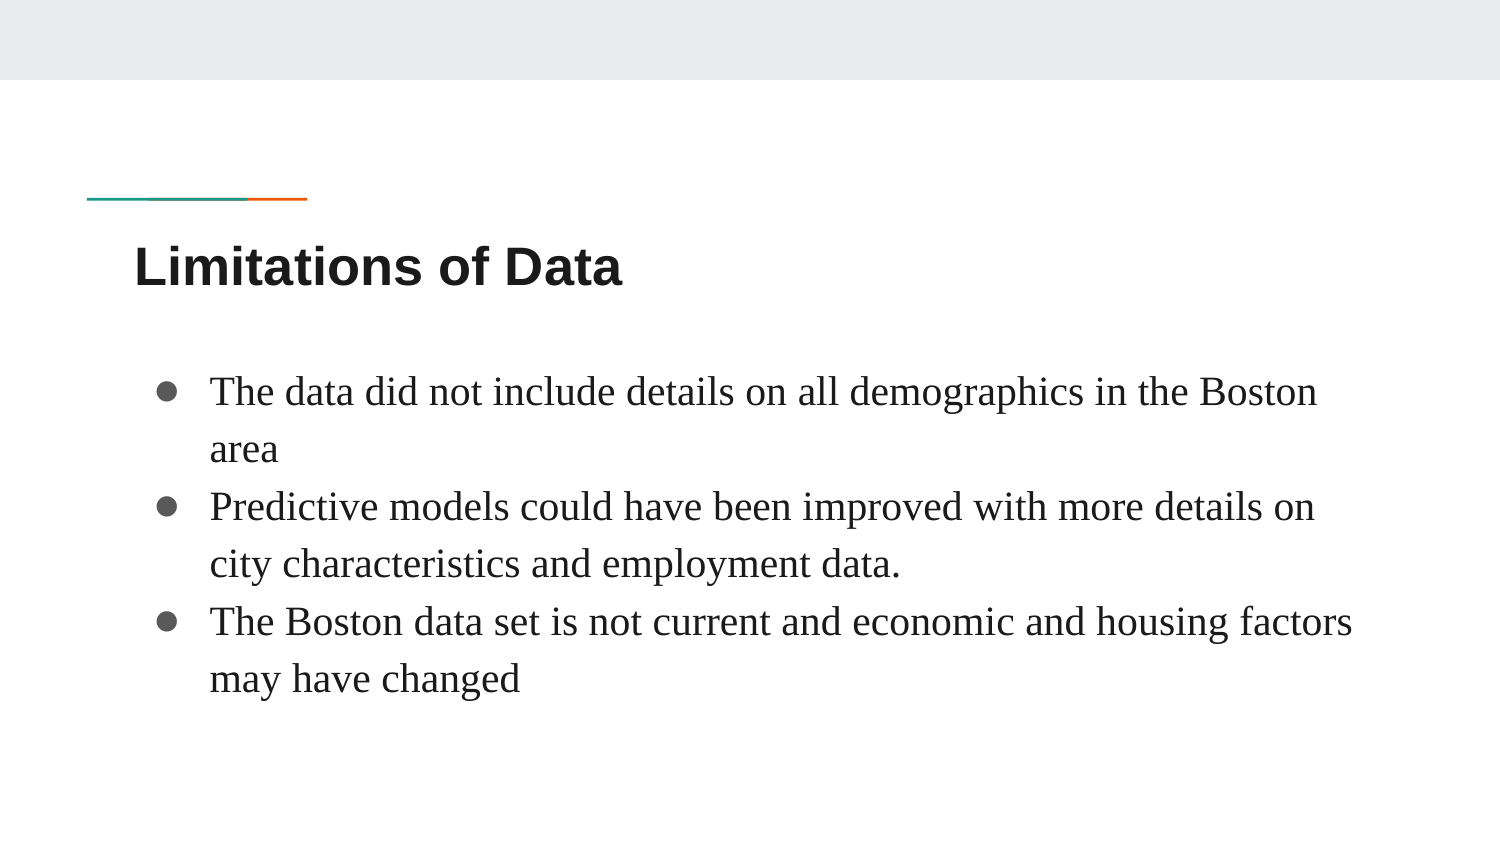

# Limitations of Data
The data did not include details on all demographics in the Boston area
Predictive models could have been improved with more details on city characteristics and employment data.
The Boston data set is not current and economic and housing factors may have changed